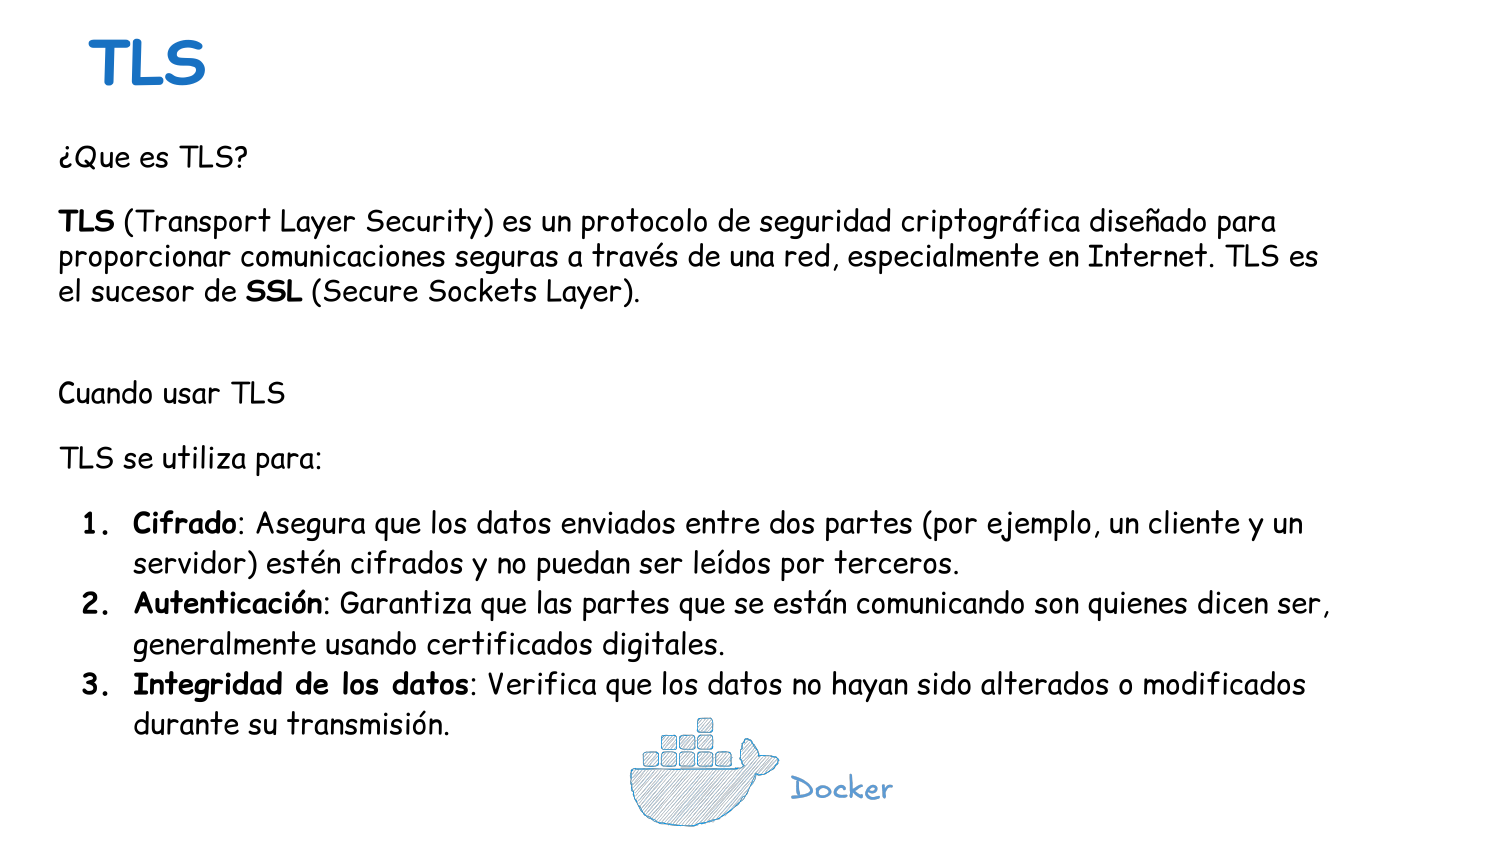

TLS
¿Que es TLS?
TLS (Transport Layer Security) es un protocolo de seguridad criptográfica diseñado para proporcionar comunicaciones seguras a través de una red, especialmente en Internet. TLS es el sucesor de SSL (Secure Sockets Layer).
Cuando usar TLS
TLS se utiliza para:
Cifrado: Asegura que los datos enviados entre dos partes (por ejemplo, un cliente y un servidor) estén cifrados y no puedan ser leídos por terceros.
Autenticación: Garantiza que las partes que se están comunicando son quienes dicen ser, generalmente usando certificados digitales.
Integridad de los datos: Verifica que los datos no hayan sido alterados o modificados durante su transmisión.